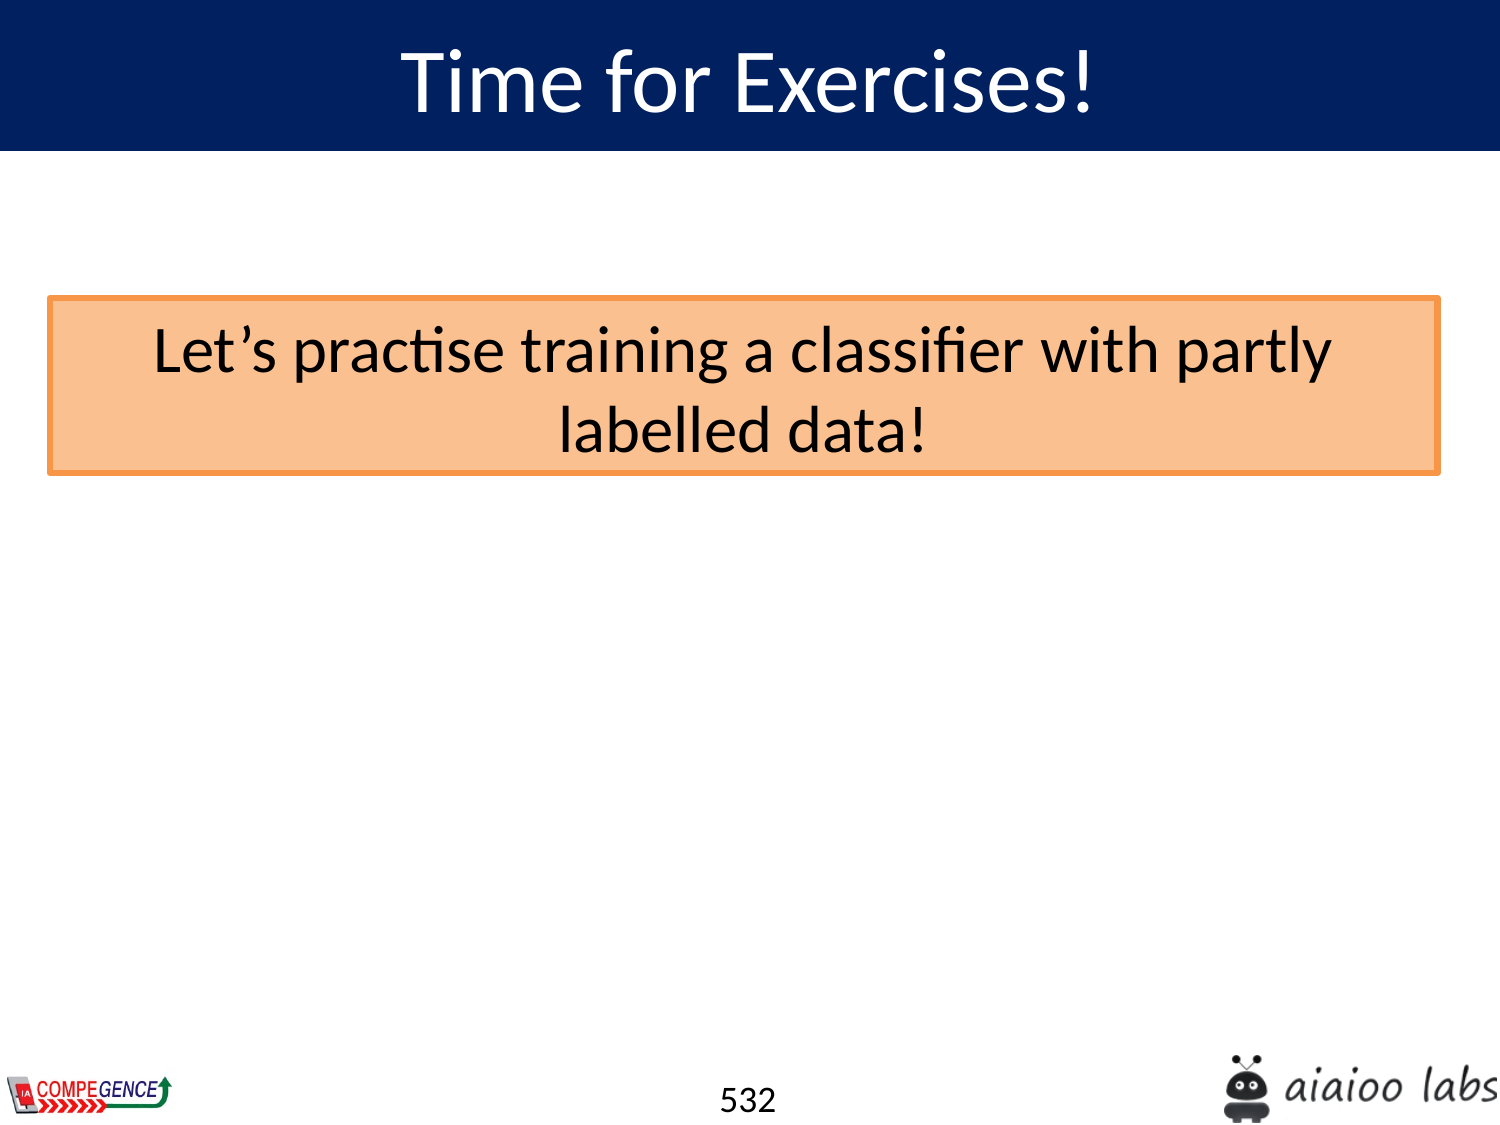

Time for Exercises!
Let’s practise training a classifier with partly labelled data!